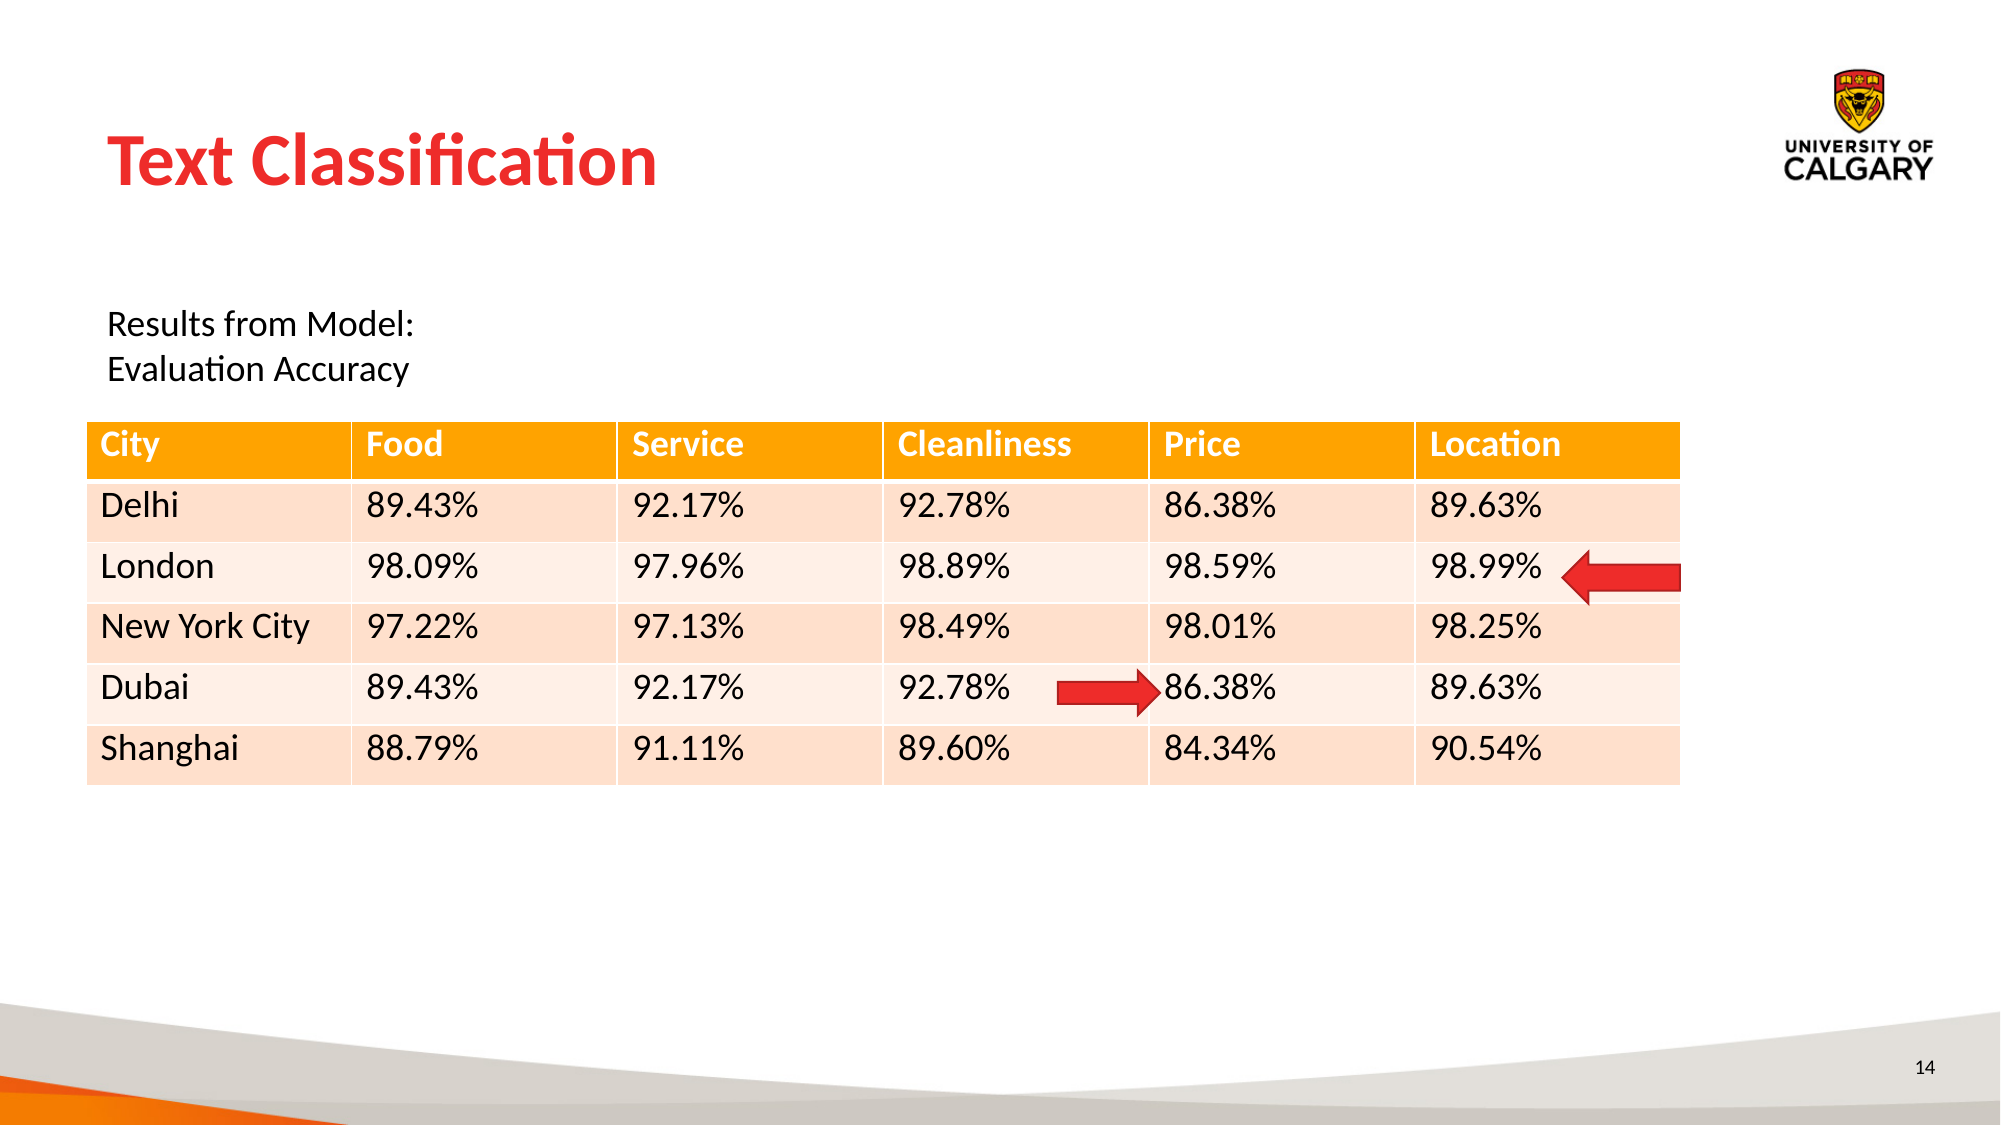

# Text Classification
Results from Model: Evaluation Accuracy
| City | Food | Service | Cleanliness | Price | Location |
| --- | --- | --- | --- | --- | --- |
| Delhi | 89.43% | 92.17% | 92.78% | 86.38% | 89.63% |
| London | 98.09% | 97.96% | 98.89% | 98.59% | 98.99% |
| New York City | 97.22% | 97.13% | 98.49% | 98.01% | 98.25% |
| Dubai | 89.43% | 92.17% | 92.78% | 86.38% | 89.63% |
| Shanghai | 88.79% | 91.11% | 89.60% | 84.34% | 90.54% |

14